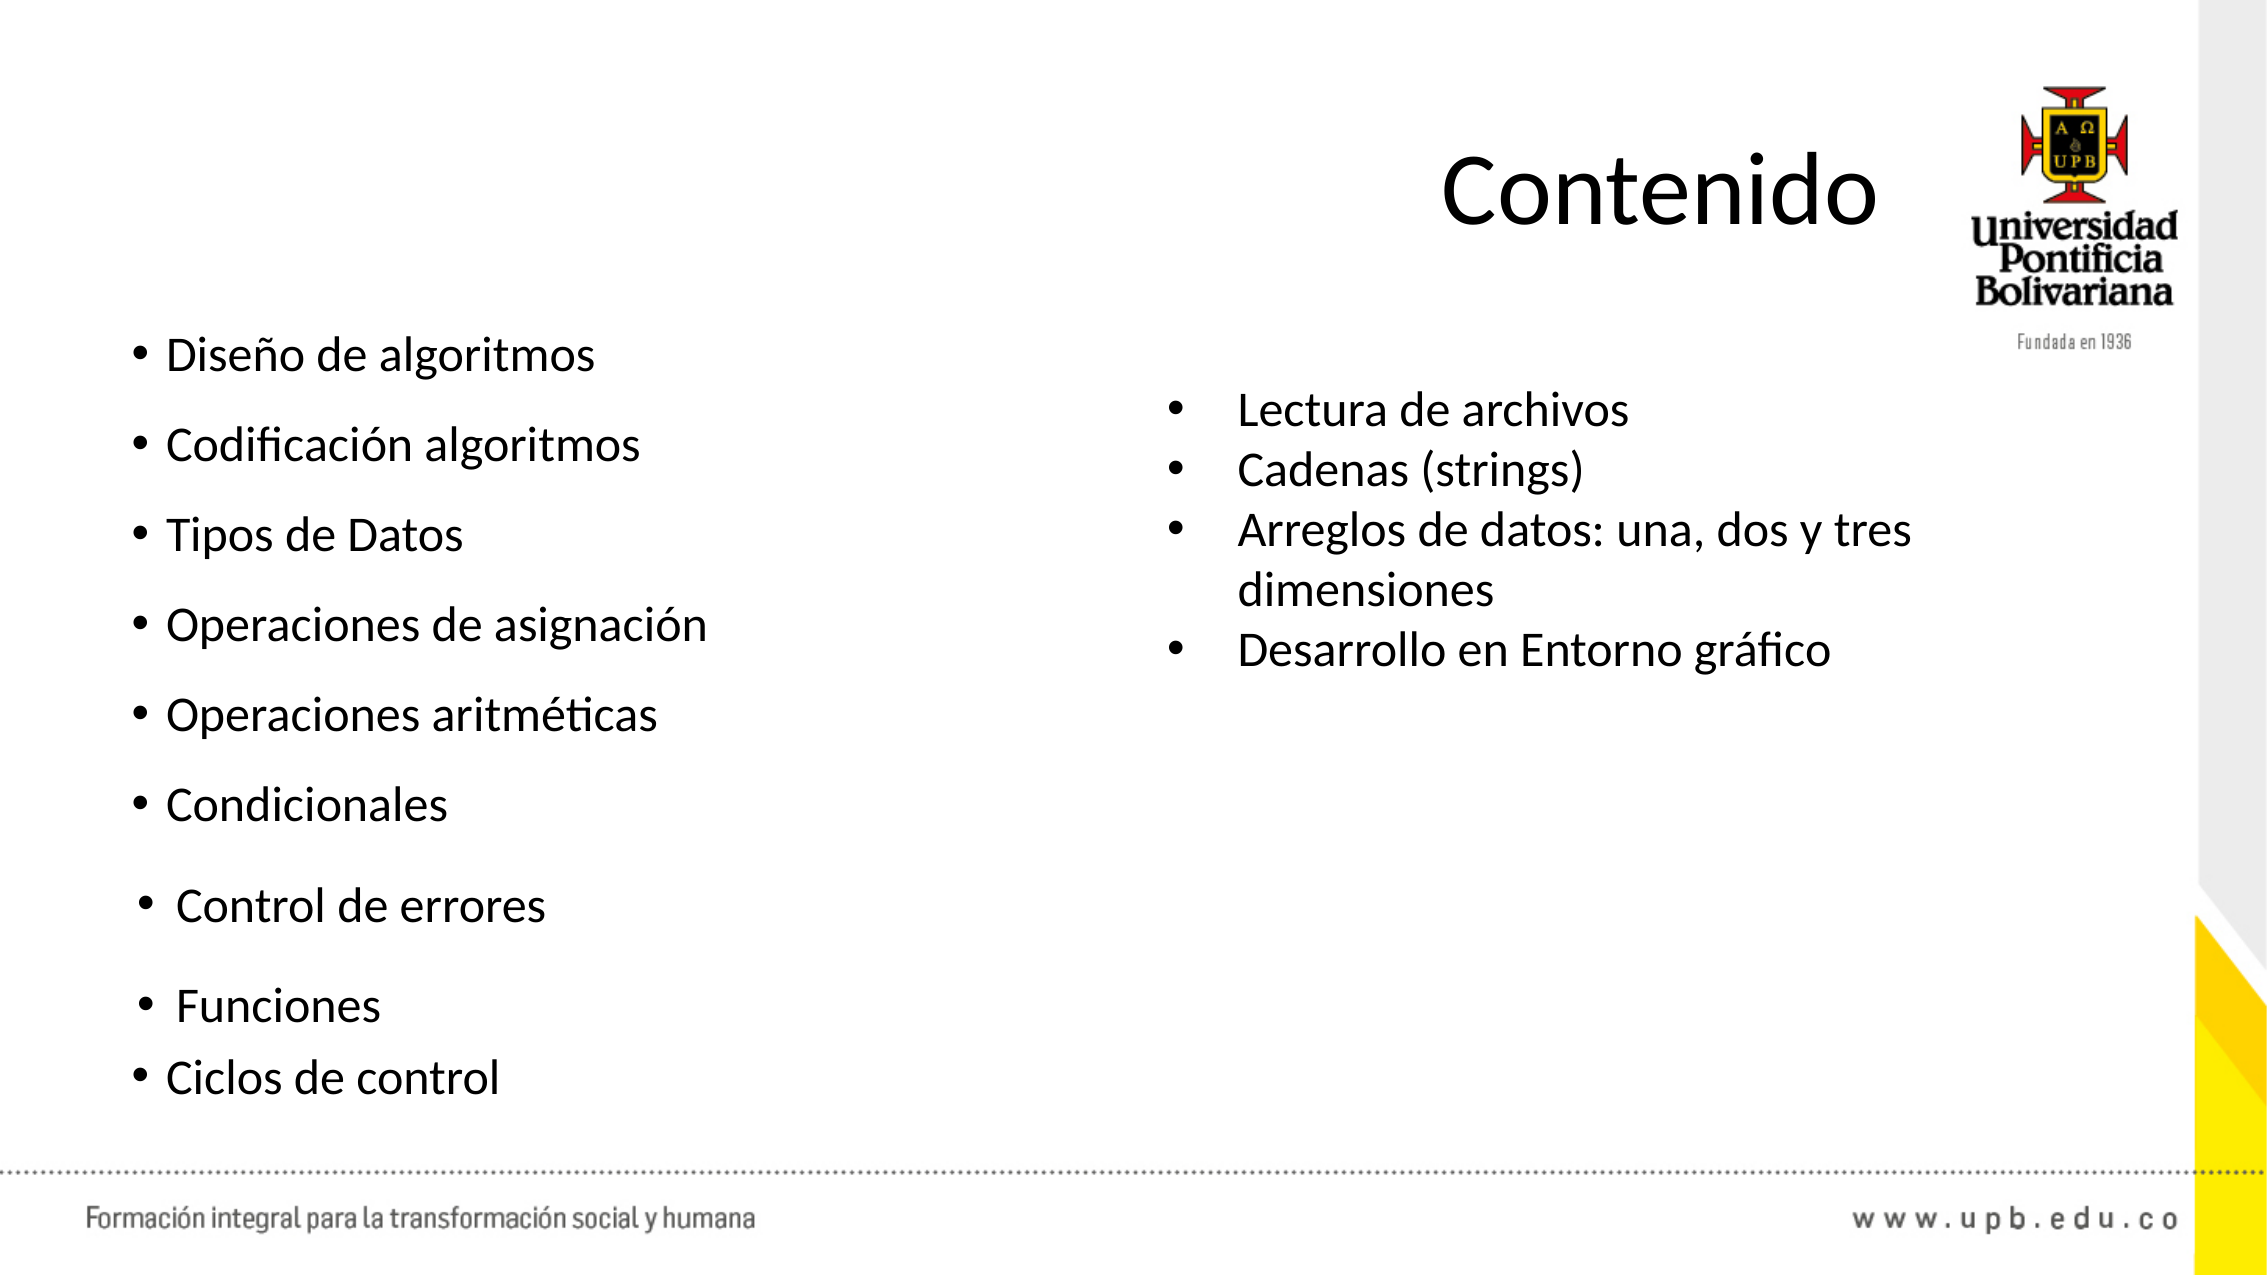

# Contenido
Diseño de algoritmos
Codificación algoritmos
Tipos de Datos
Operaciones de asignación
Operaciones aritméticas
Condicionales
Control de errores
Funciones
Ciclos de control
Lectura de archivos
Cadenas (strings)
Arreglos de datos: una, dos y tres dimensiones
Desarrollo en Entorno gráfico